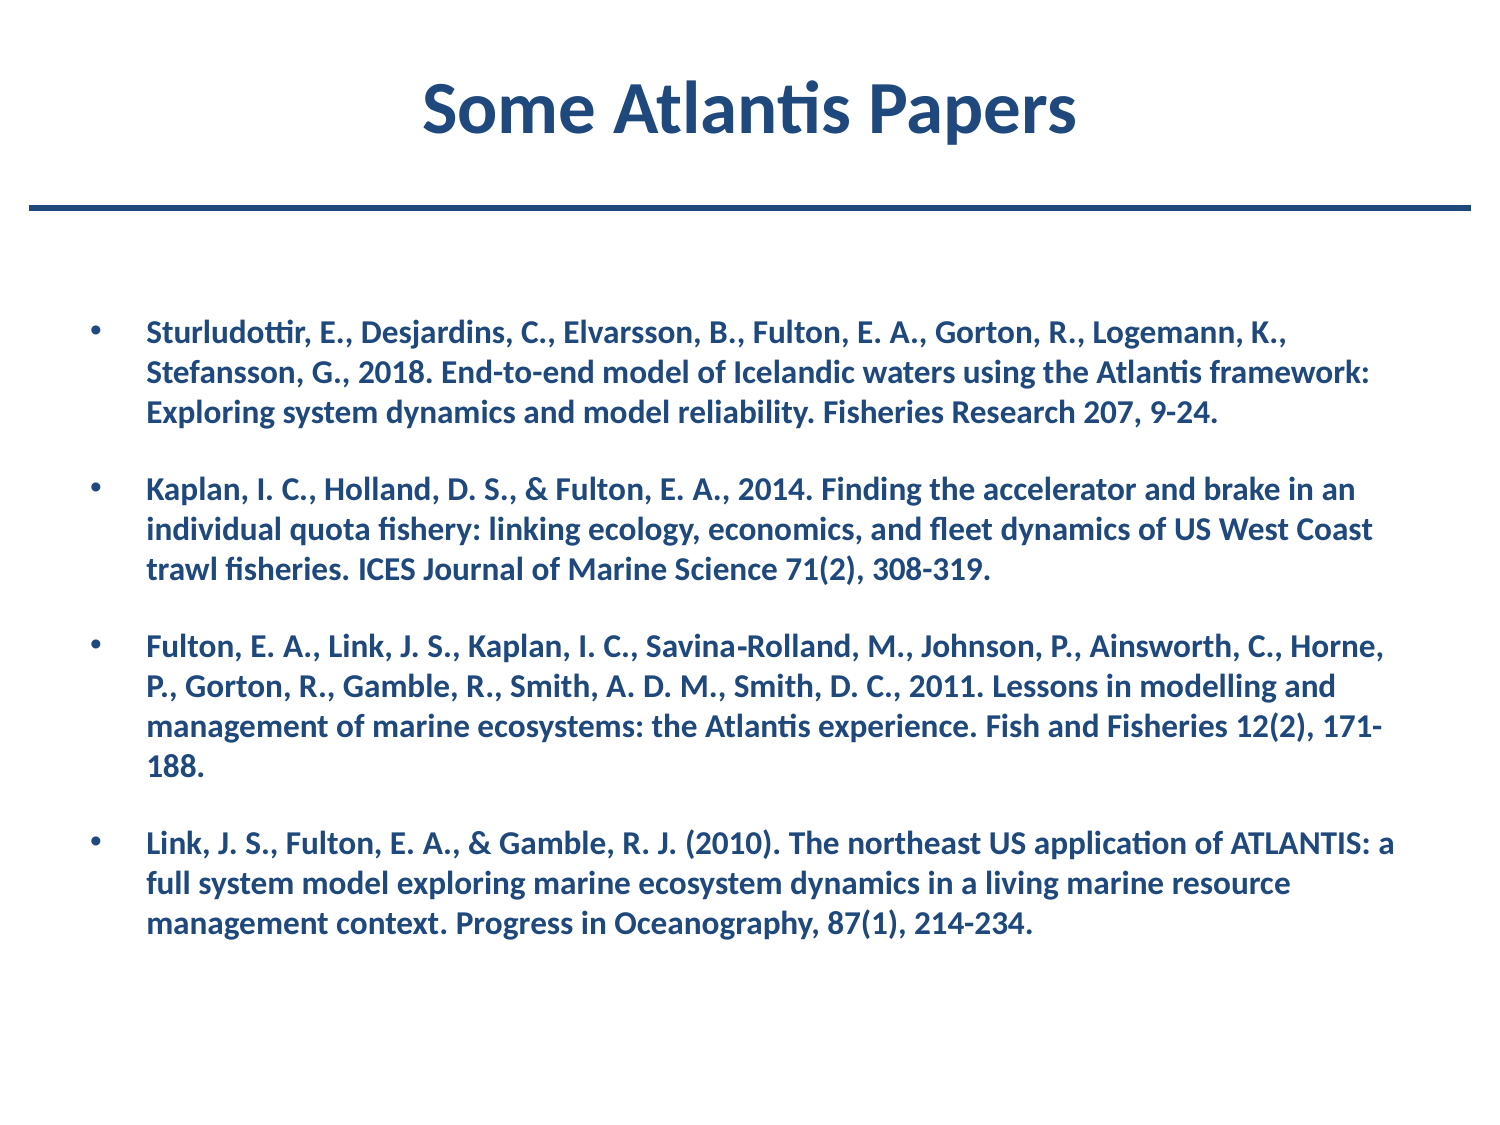

# Some Atlantis Papers
Sturludottir, E., Desjardins, C., Elvarsson, B., Fulton, E. A., Gorton, R., Logemann, K., Stefansson, G., 2018. End-to-end model of Icelandic waters using the Atlantis framework: Exploring system dynamics and model reliability. Fisheries Research 207, 9-24.
Kaplan, I. C., Holland, D. S., & Fulton, E. A., 2014. Finding the accelerator and brake in an individual quota fishery: linking ecology, economics, and fleet dynamics of US West Coast trawl fisheries. ICES Journal of Marine Science 71(2), 308-319.
Fulton, E. A., Link, J. S., Kaplan, I. C., Savina‐Rolland, M., Johnson, P., Ainsworth, C., Horne, P., Gorton, R., Gamble, R., Smith, A. D. M., Smith, D. C., 2011. Lessons in modelling and management of marine ecosystems: the Atlantis experience. Fish and Fisheries 12(2), 171-188.
Link, J. S., Fulton, E. A., & Gamble, R. J. (2010). The northeast US application of ATLANTIS: a full system model exploring marine ecosystem dynamics in a living marine resource management context. Progress in Oceanography, 87(1), 214-234.